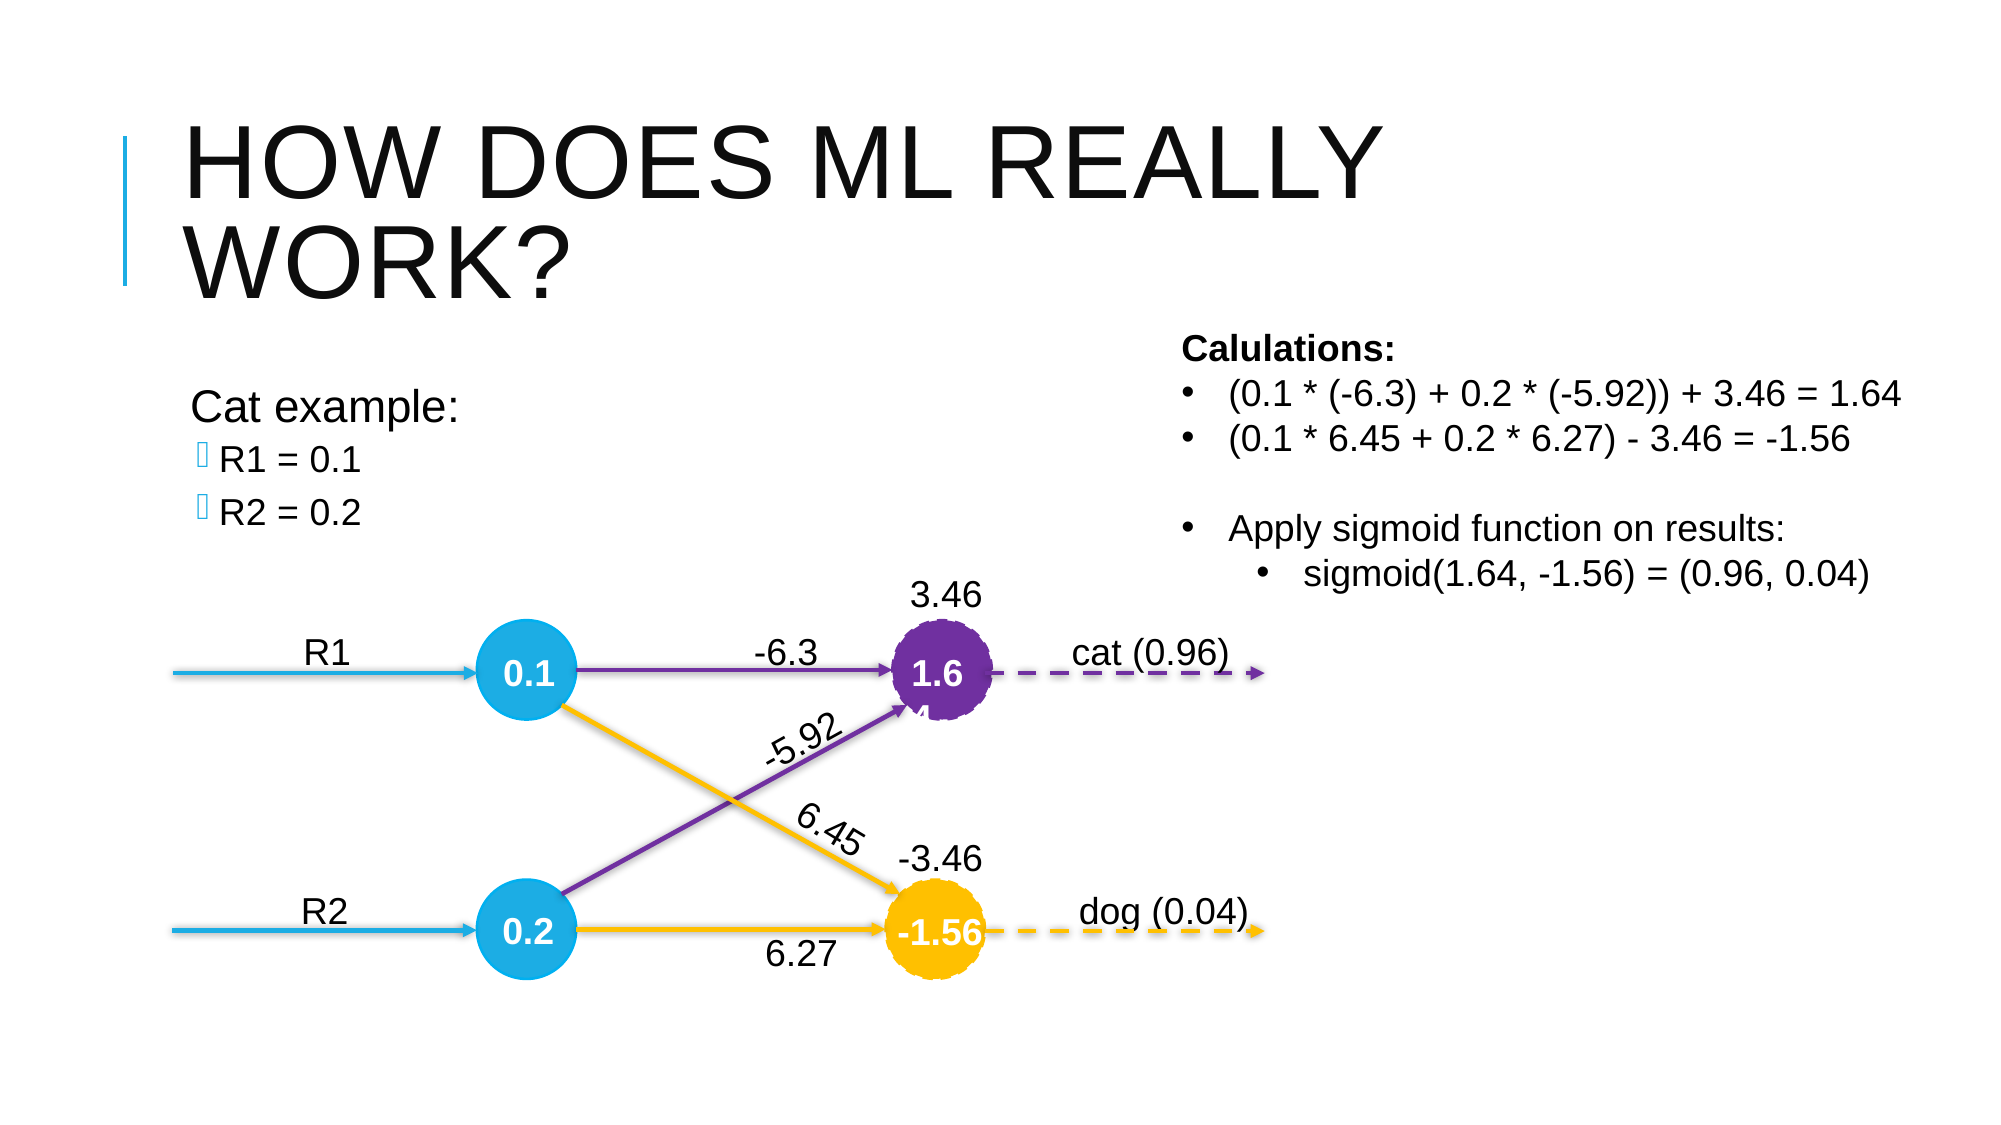

# How does ML really work?
Calulations:
(0.1 * (-6.3) + 0.2 * (-5.92)) + 3.46 = 1.64
(0.1 * 6.45 + 0.2 * 6.27) - 3.46 = -1.56

Apply sigmoid function on results:
sigmoid(1.64, -1.56) = (0.96, 0.04)

Cat example:
R1 = 0.1
R2 = 0.2

3.46

-6.3
cat (0.96)

R1
0.1
1.64
-5.92
6.45
-3.46
dog (0.04)

R2
0.2
-1.56
6.27